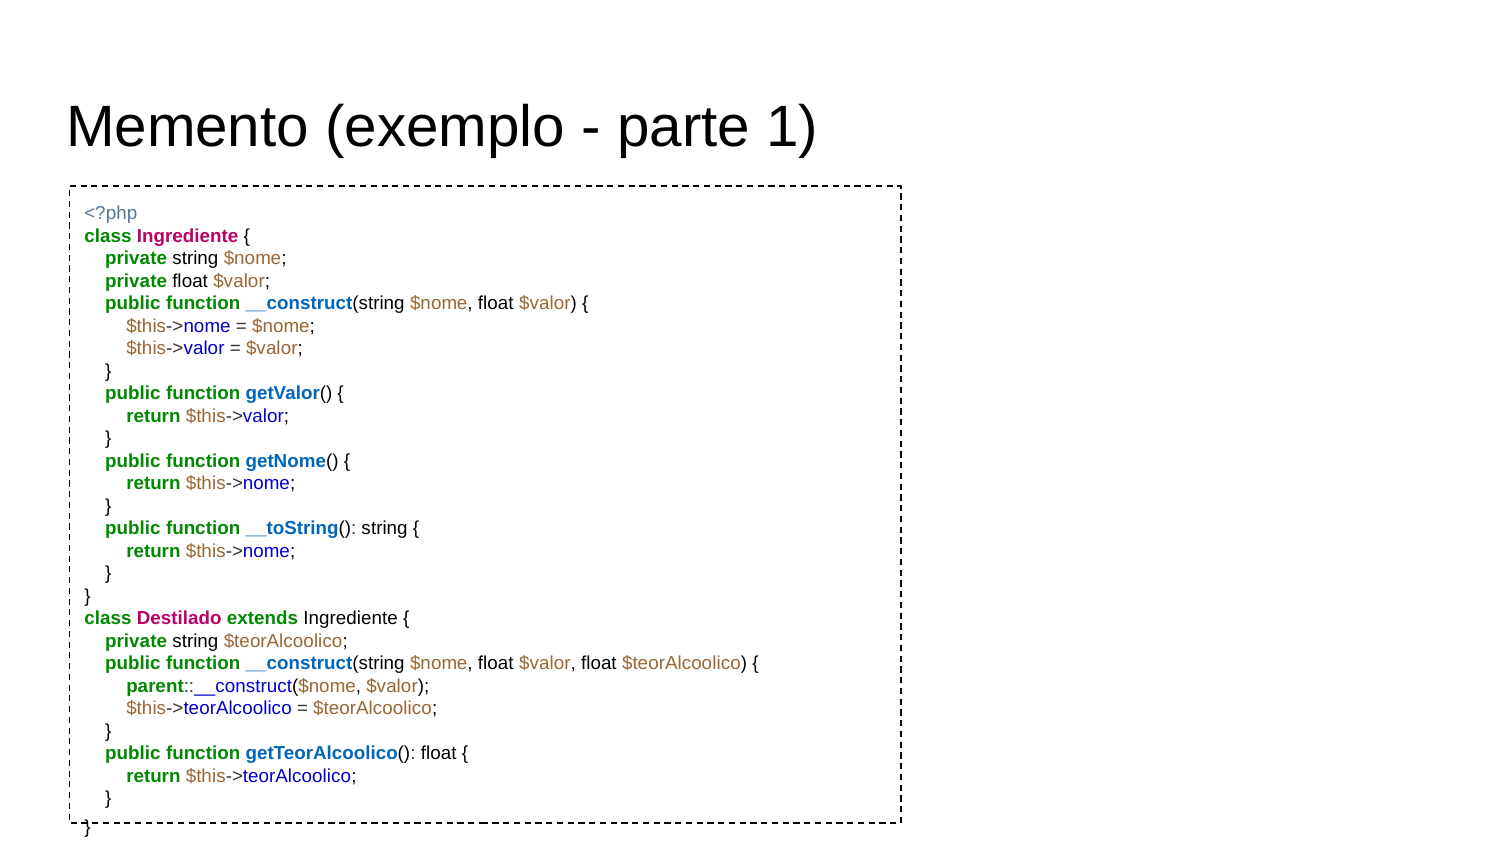

# Memento (exemplo - parte 1)
<?php
class Ingrediente {
    private string $nome;
    private float $valor;
    public function __construct(string $nome, float $valor) {
        $this->nome = $nome;
        $this->valor = $valor;
    }
    public function getValor() {
        return $this->valor;
    }
    public function getNome() {
        return $this->nome;
    }
    public function __toString(): string {
        return $this->nome;
    }
}
class Destilado extends Ingrediente {
    private string $teorAlcoolico;
    public function __construct(string $nome, float $valor, float $teorAlcoolico) {
        parent::__construct($nome, $valor);
        $this->teorAlcoolico = $teorAlcoolico;
    }
    public function getTeorAlcoolico(): float {
        return $this->teorAlcoolico;
    }
}